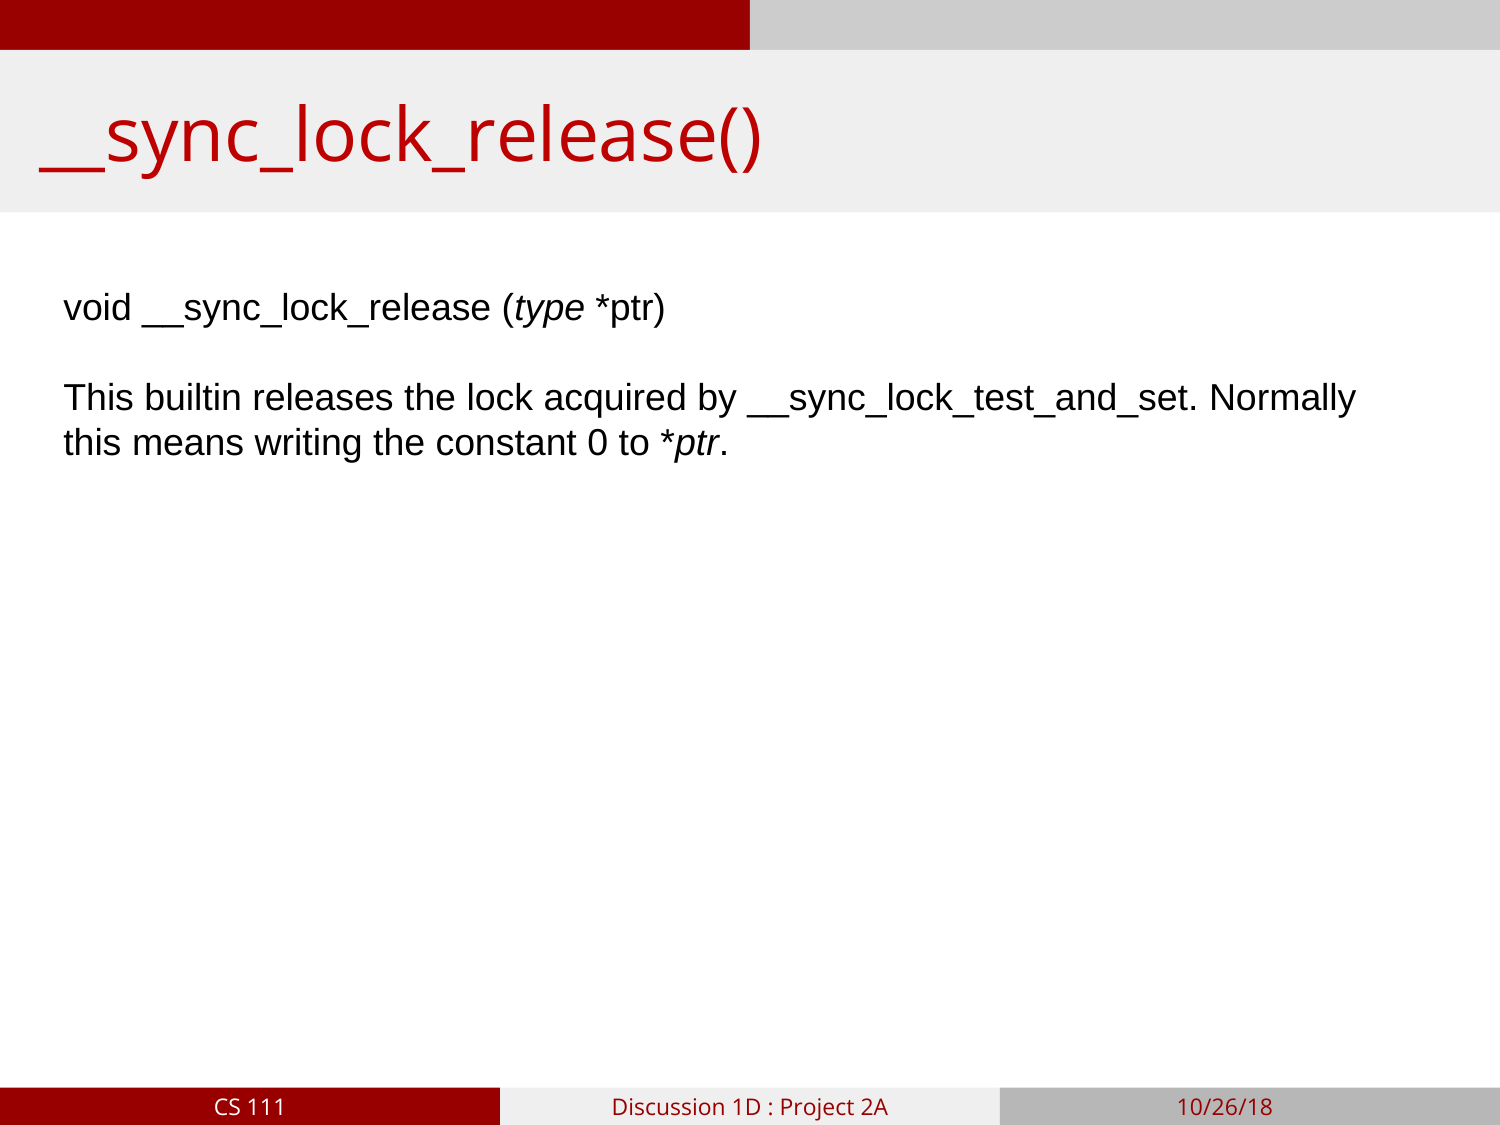

# __sync_lock_release()
void __sync_lock_release (type *ptr)

This builtin releases the lock acquired by __sync_lock_test_and_set. Normally this means writing the constant 0 to *ptr.